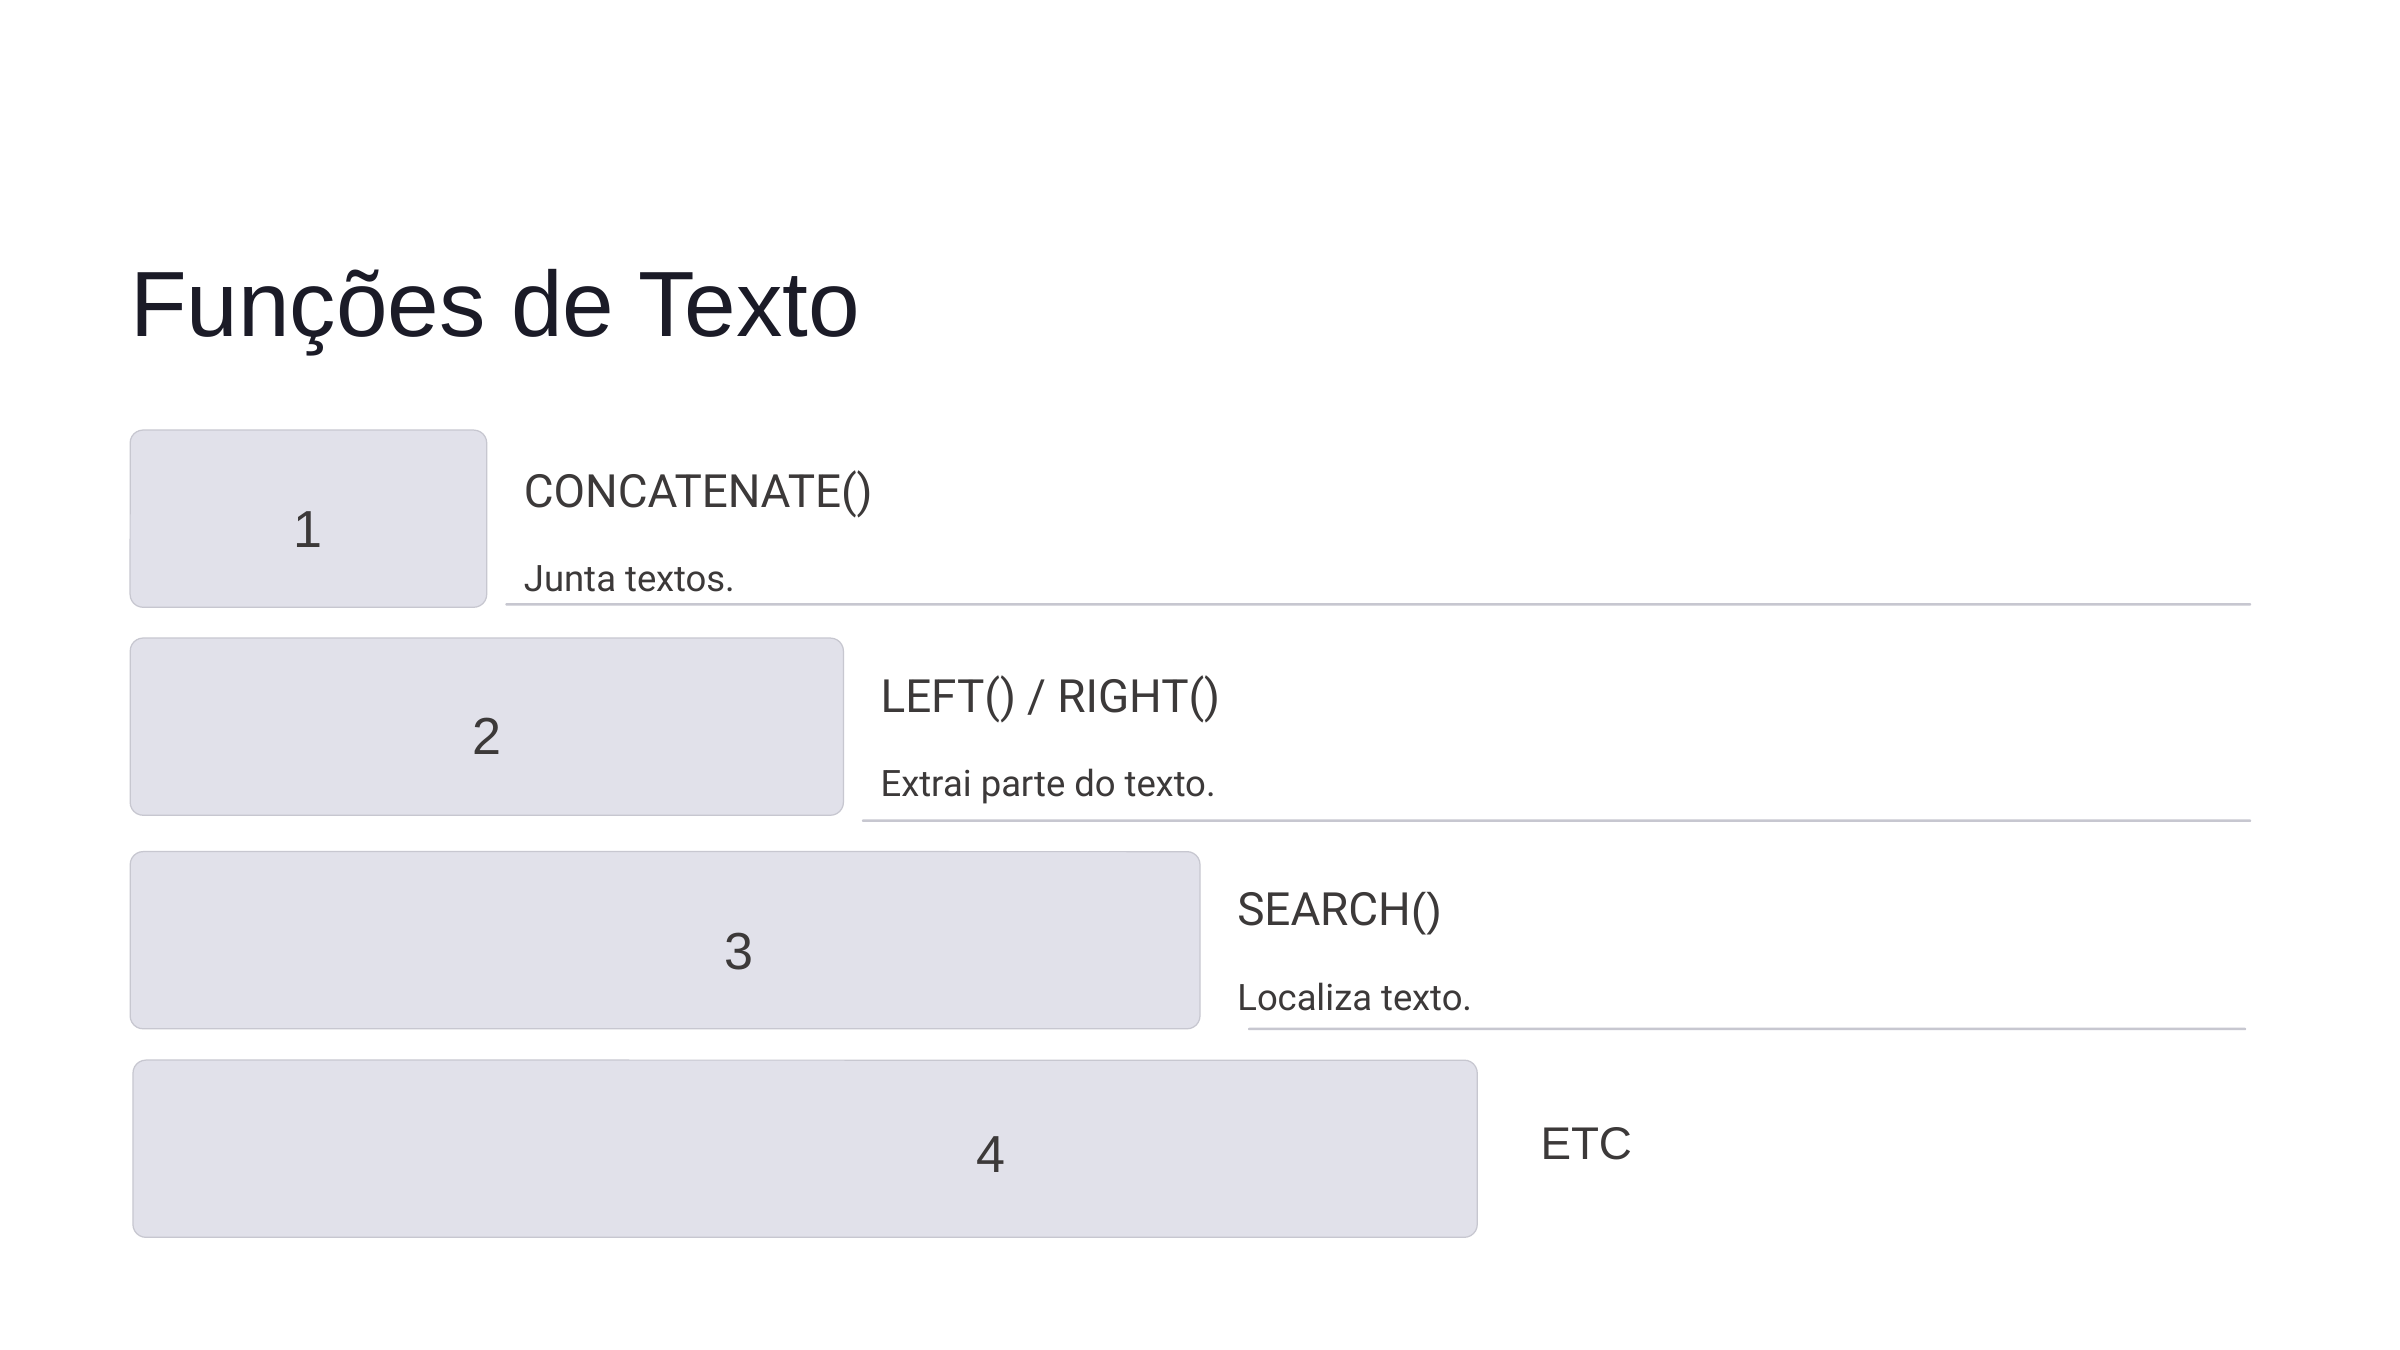

Funções de Texto

CONCATENATE()
1
Junta textos.

LEFT() / RIGHT()
2
Extrai parte do texto.

SEARCH()
3
Localiza texto.

4
ETC